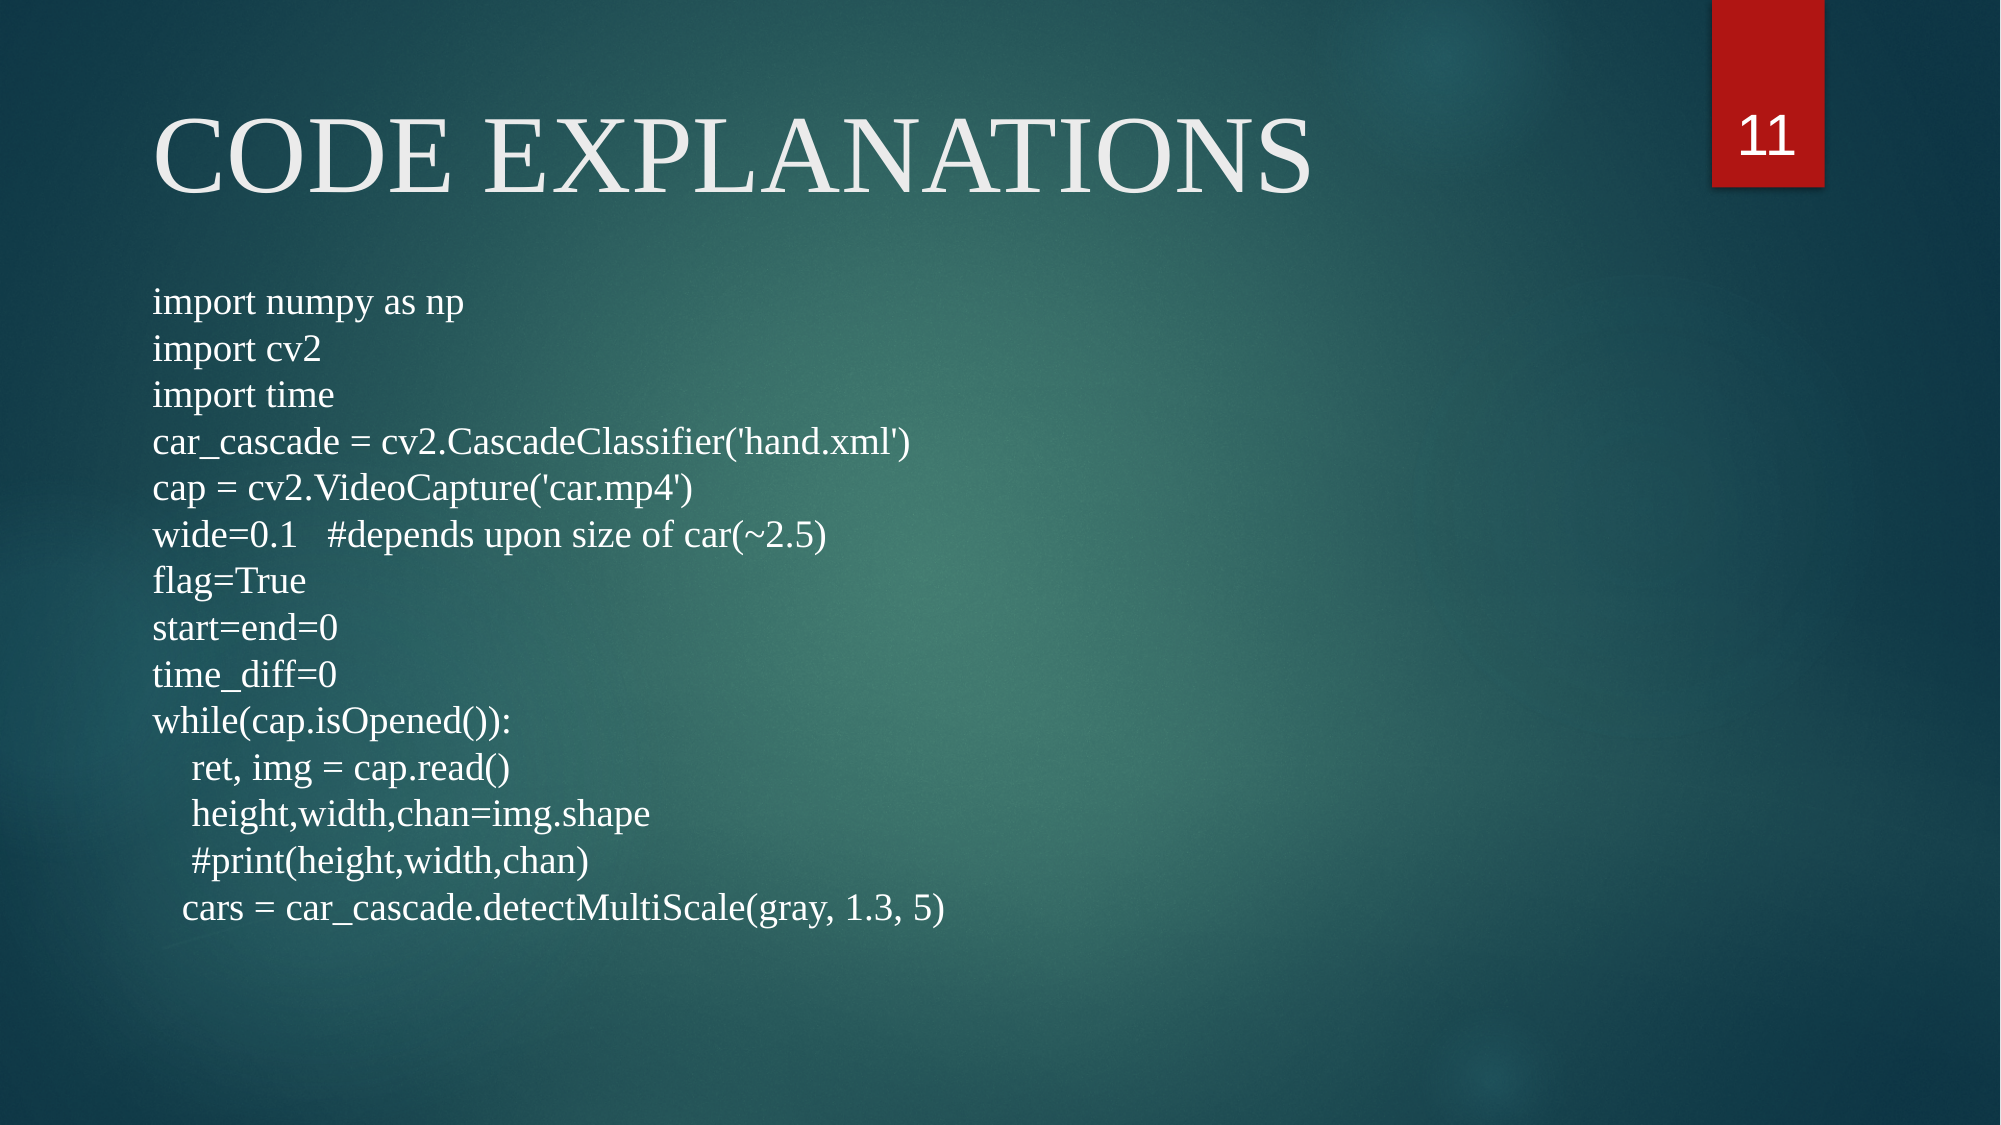

11
# CODE EXPLANATIONS
import numpy as np
import cv2
import time
car_cascade = cv2.CascadeClassifier('hand.xml')
cap = cv2.VideoCapture('car.mp4')
wide=0.1   #depends upon size of car(~2.5)
flag=True
start=end=0
time_diff=0
while(cap.isOpened()):
    ret, img = cap.read()
    height,width,chan=img.shape
    #print(height,width,chan)
   cars = car_cascade.detectMultiScale(gray, 1.3, 5)